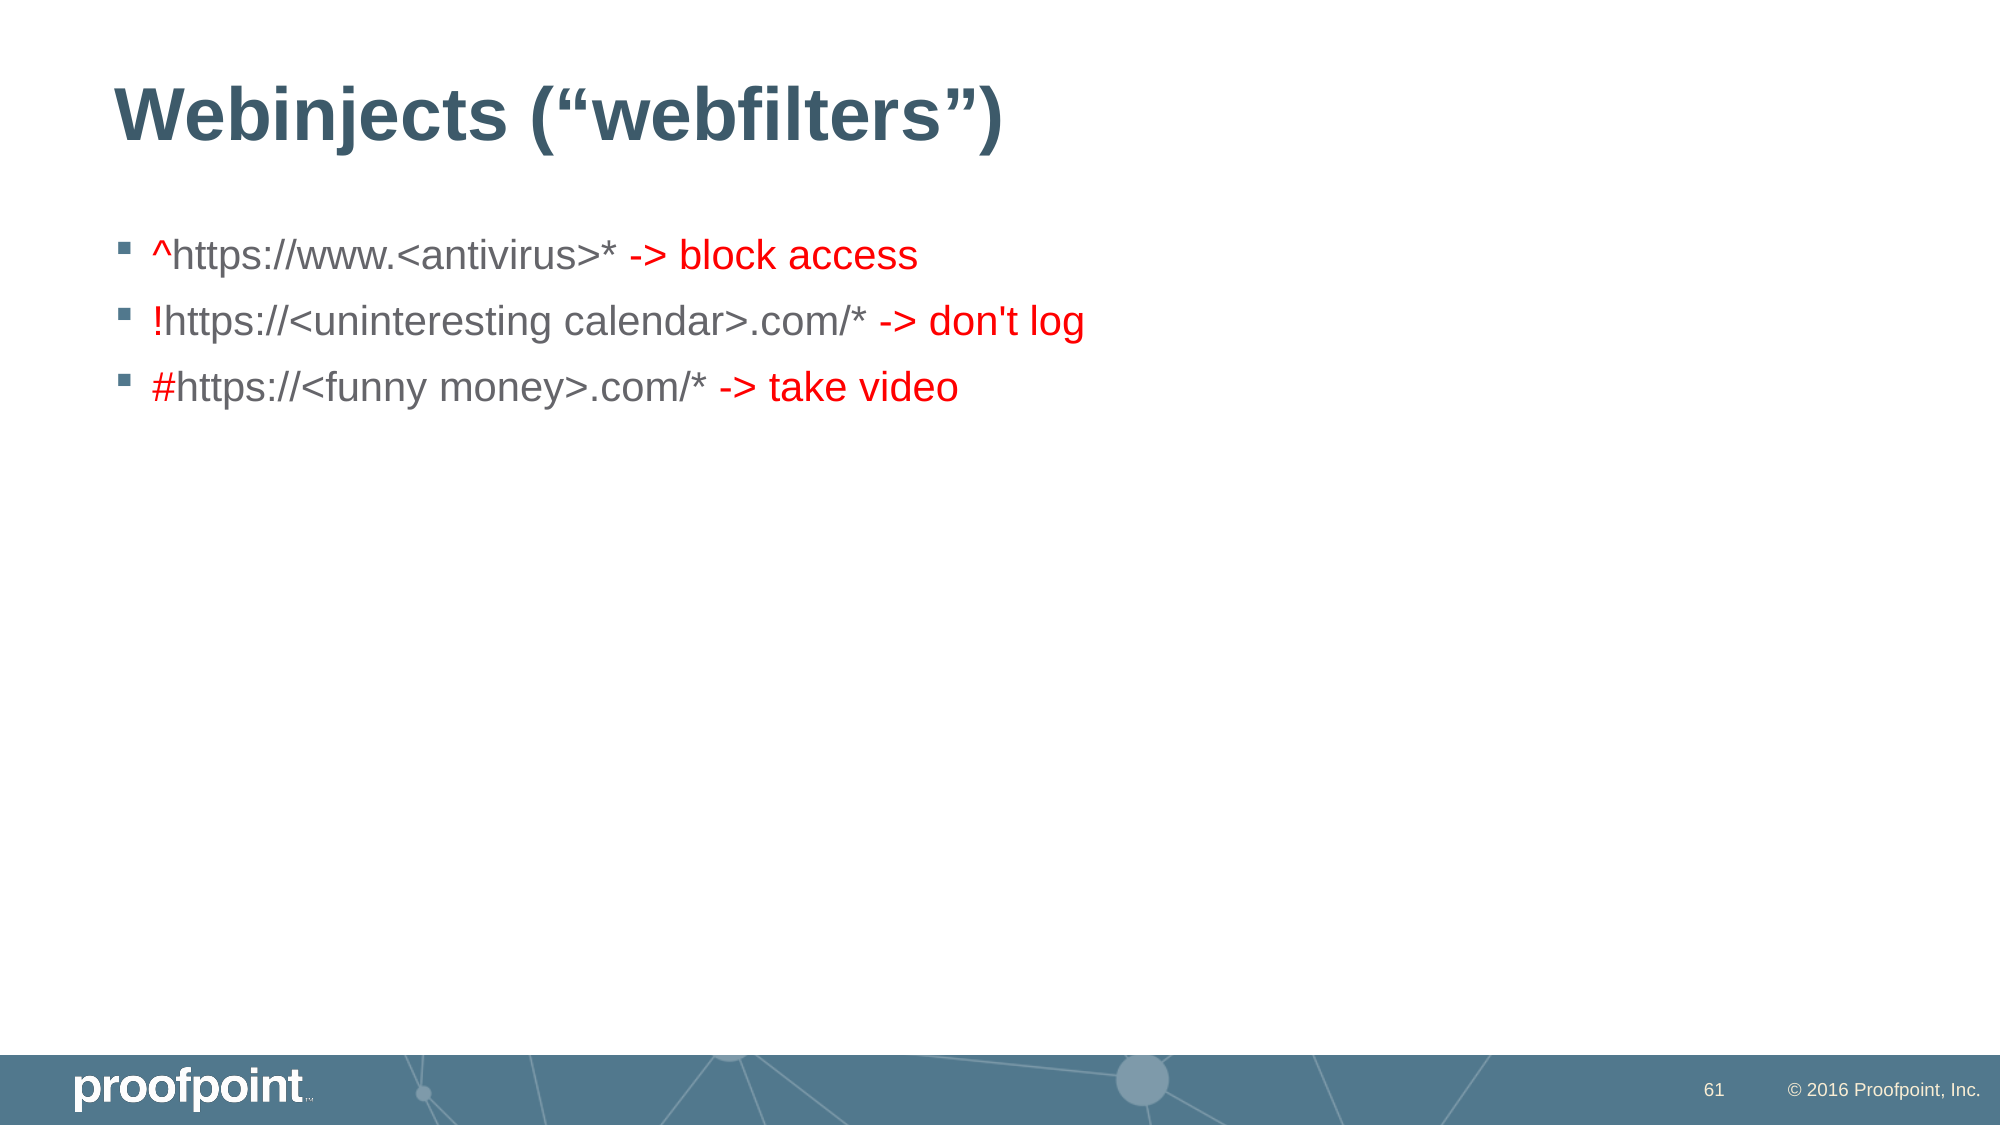

# Webinjects (“webfilters”)
^https://www.<antivirus>* -> block access
!https://<uninteresting calendar>.com/* -> don't log
#https://<funny money>.com/* -> take video